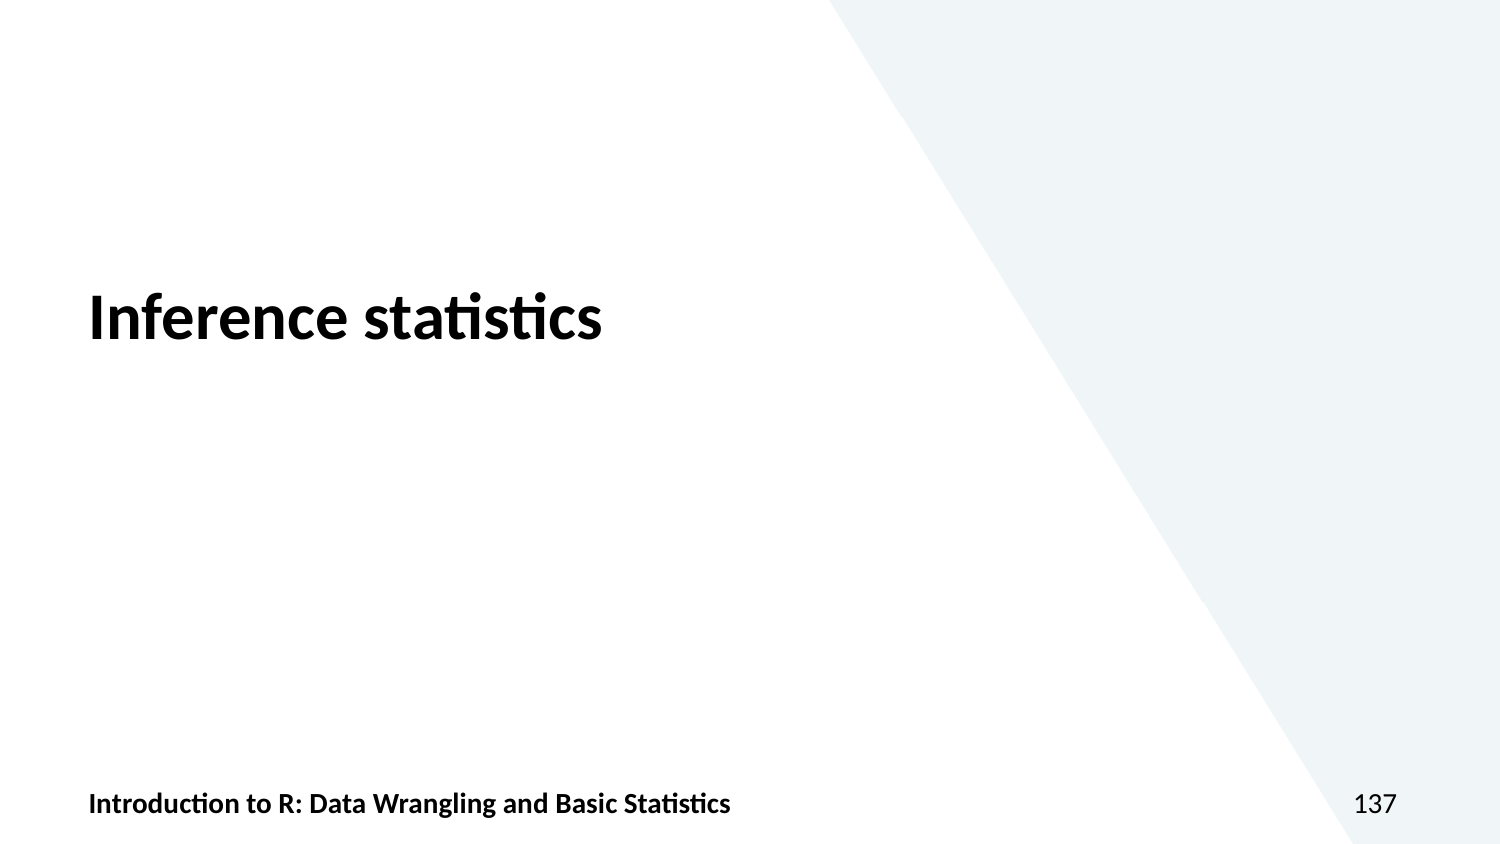

Inference statistics
Introduction to R: Data Wrangling and Basic Statistics
137